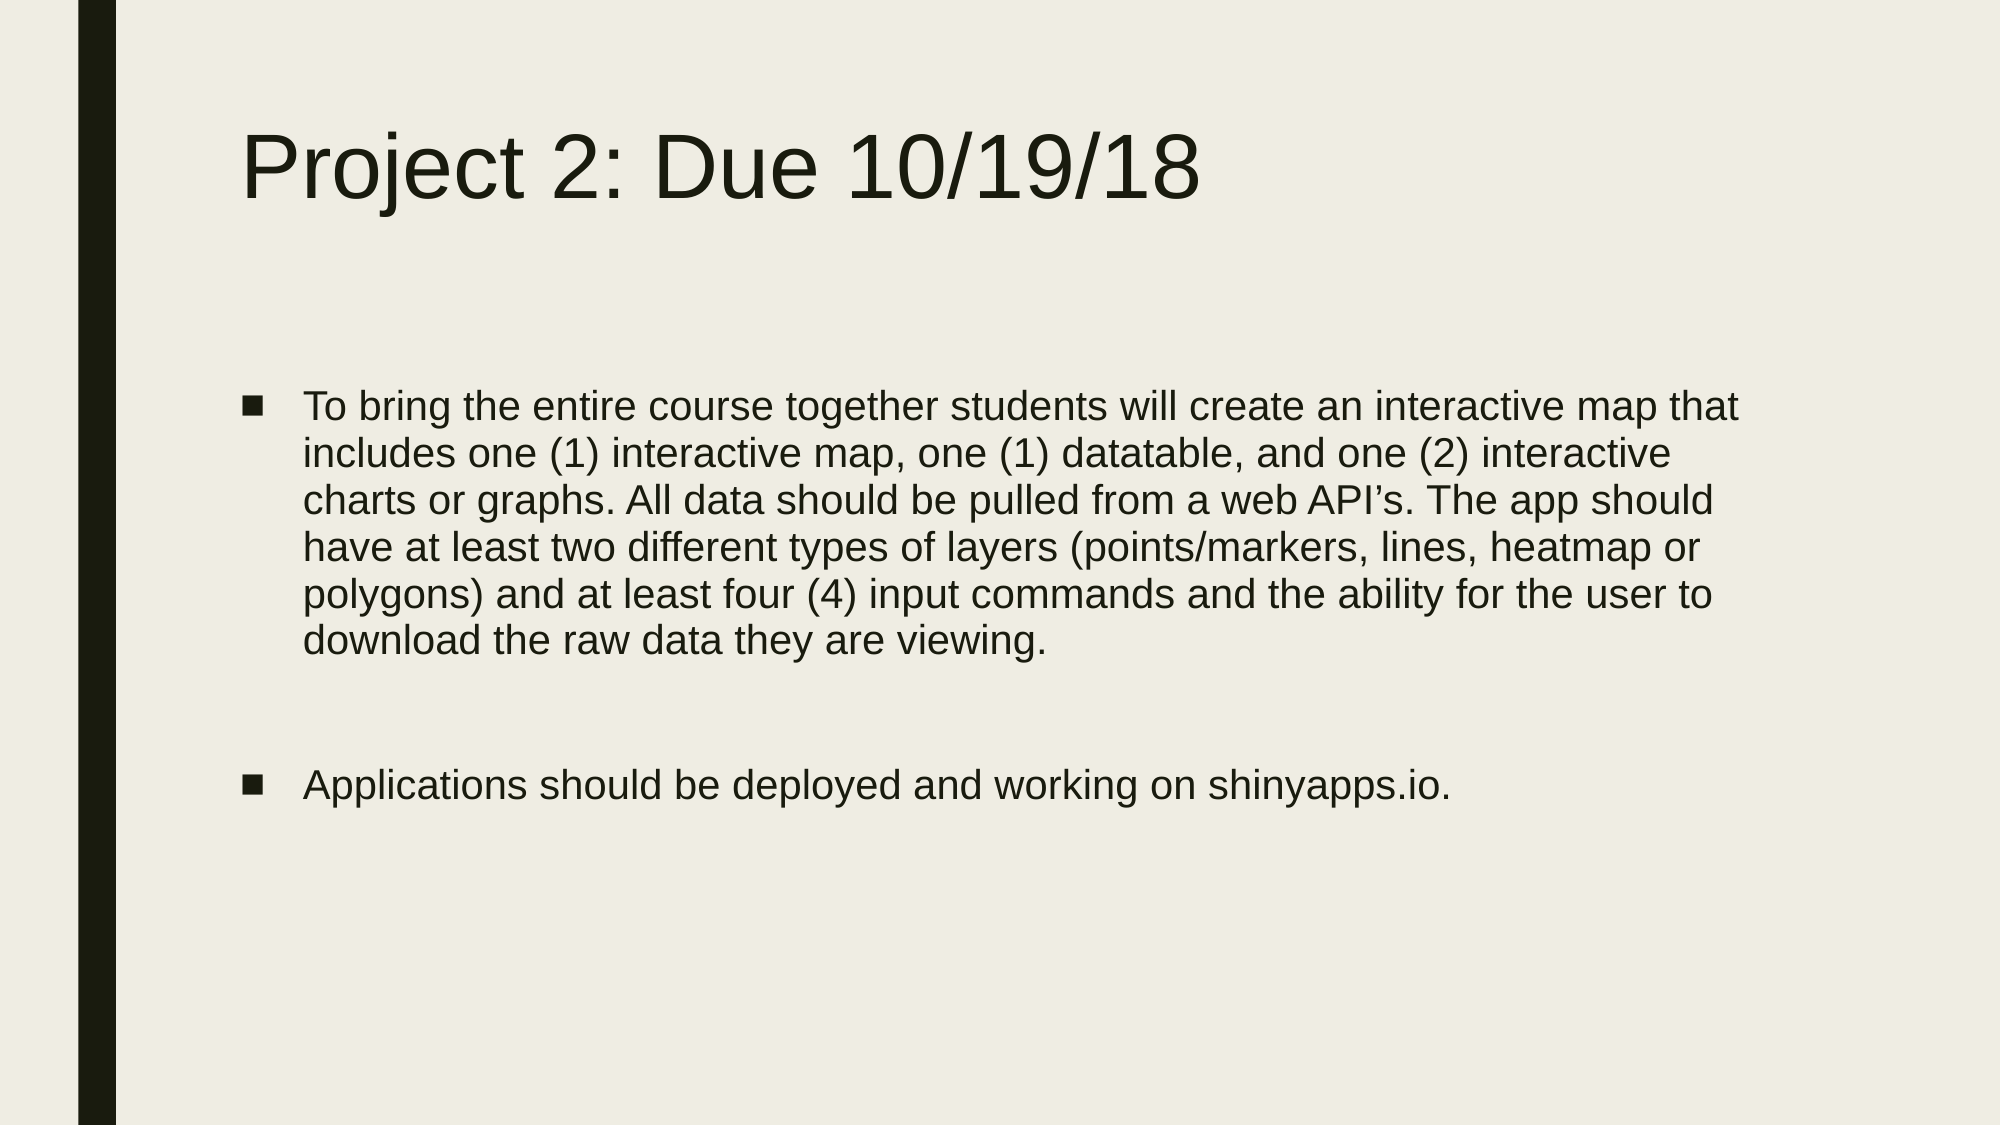

# Project 2: Due 10/19/18
To bring the entire course together students will create an interactive map that includes one (1) interactive map, one (1) datatable, and one (2) interactive charts or graphs. All data should be pulled from a web API’s. The app should have at least two different types of layers (points/markers, lines, heatmap or polygons) and at least four (4) input commands and the ability for the user to download the raw data they are viewing.

Applications should be deployed and working on shinyapps.io.